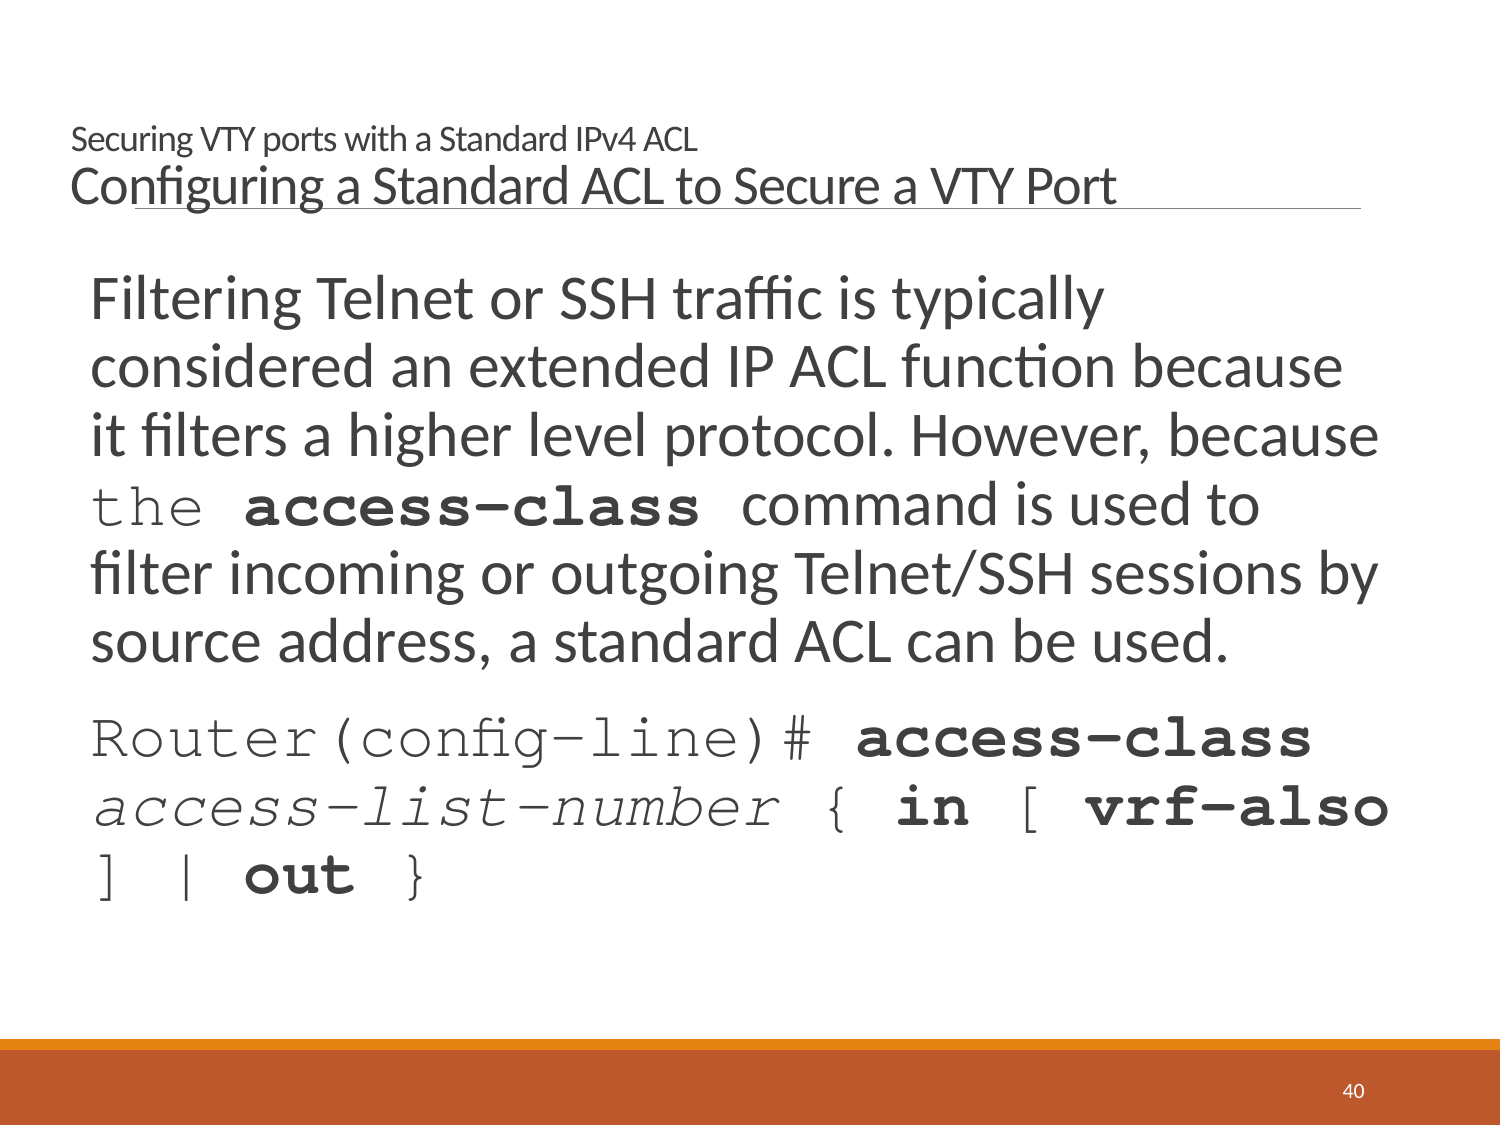

# Securing VTY ports with a Standard IPv4 ACL Configuring a Standard ACL to Secure a VTY Port
Filtering Telnet or SSH traffic is typically considered an extended IP ACL function because it filters a higher level protocol. However, because the access-class command is used to filter incoming or outgoing Telnet/SSH sessions by source address, a standard ACL can be used.
Router(config-line)# access-class access-list-number { in [ vrf-also ] | out }
40